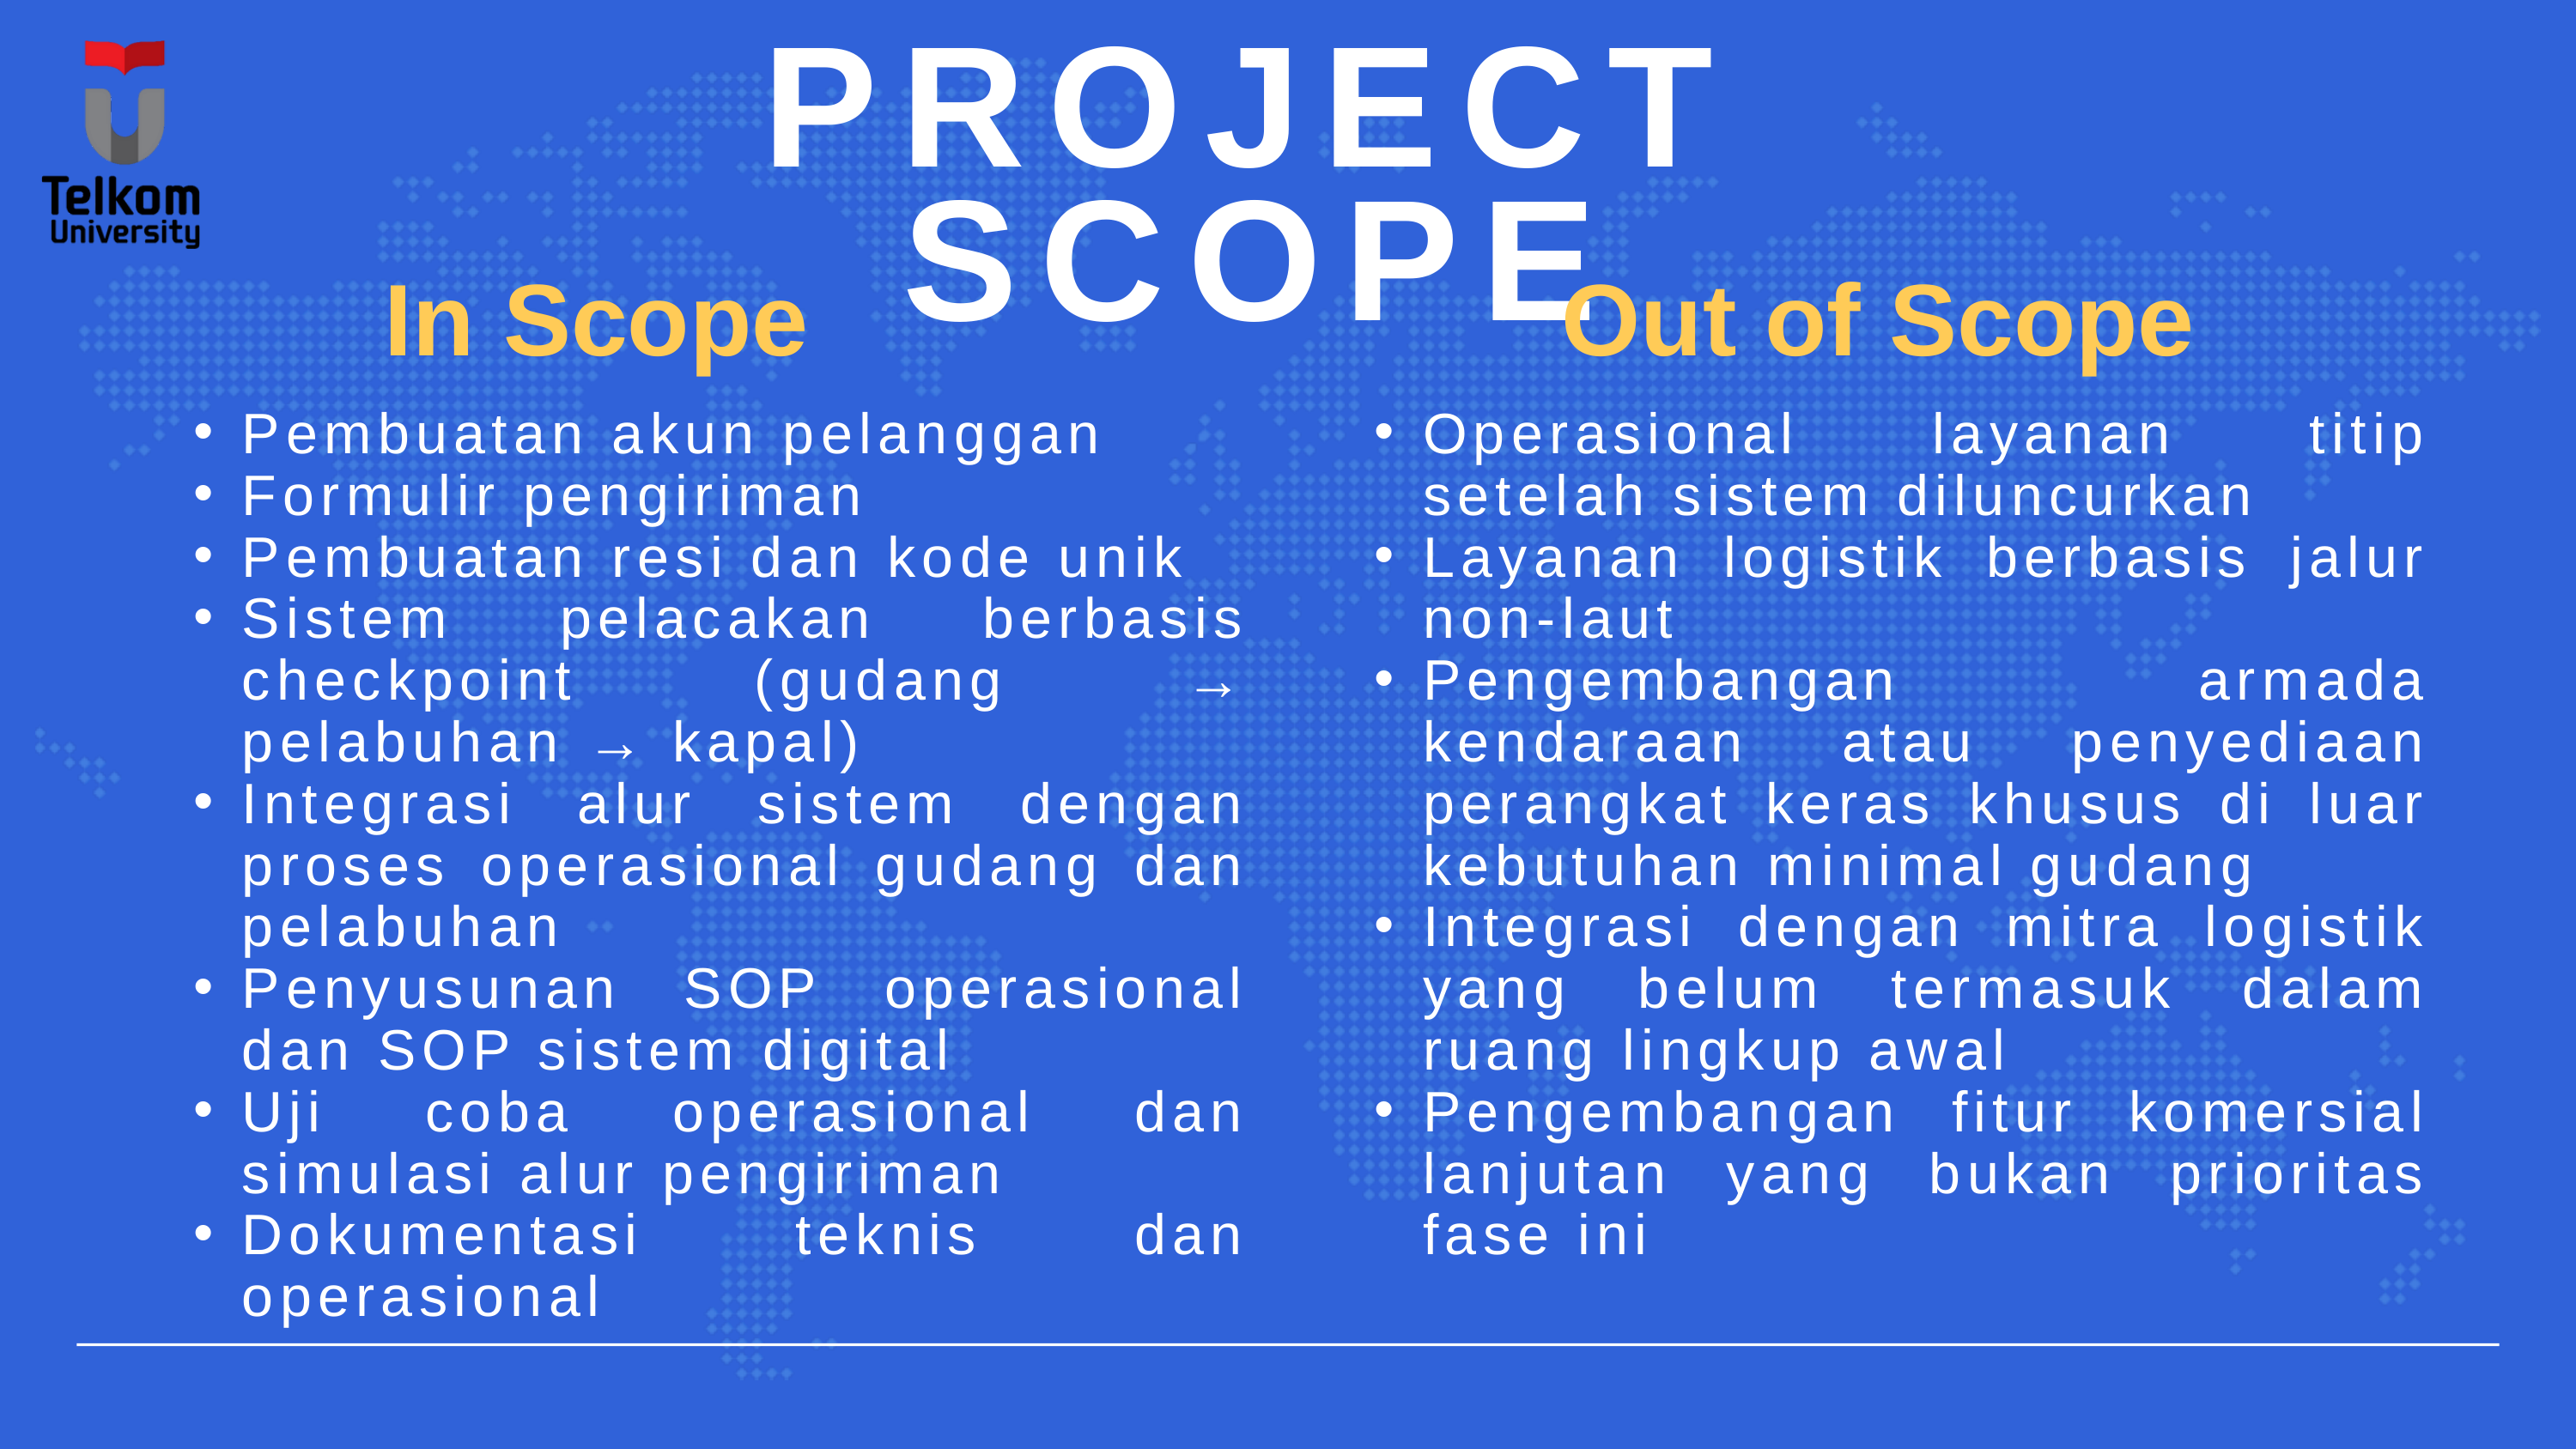

PROJECT SCOPE

In Scope
Out of Scope
Pembuatan akun pelanggan
Formulir pengiriman
Pembuatan resi dan kode unik
Sistem pelacakan berbasis checkpoint (gudang → pelabuhan → kapal)
Integrasi alur sistem dengan proses operasional gudang dan pelabuhan
Penyusunan SOP operasional dan SOP sistem digital
Uji coba operasional dan simulasi alur pengiriman
Dokumentasi teknis dan operasional
Operasional layanan titip setelah sistem diluncurkan
Layanan logistik berbasis jalur non-laut
Pengembangan armada kendaraan atau penyediaan perangkat keras khusus di luar kebutuhan minimal gudang
Integrasi dengan mitra logistik yang belum termasuk dalam ruang lingkup awal
Pengembangan fitur komersial lanjutan yang bukan prioritas fase ini